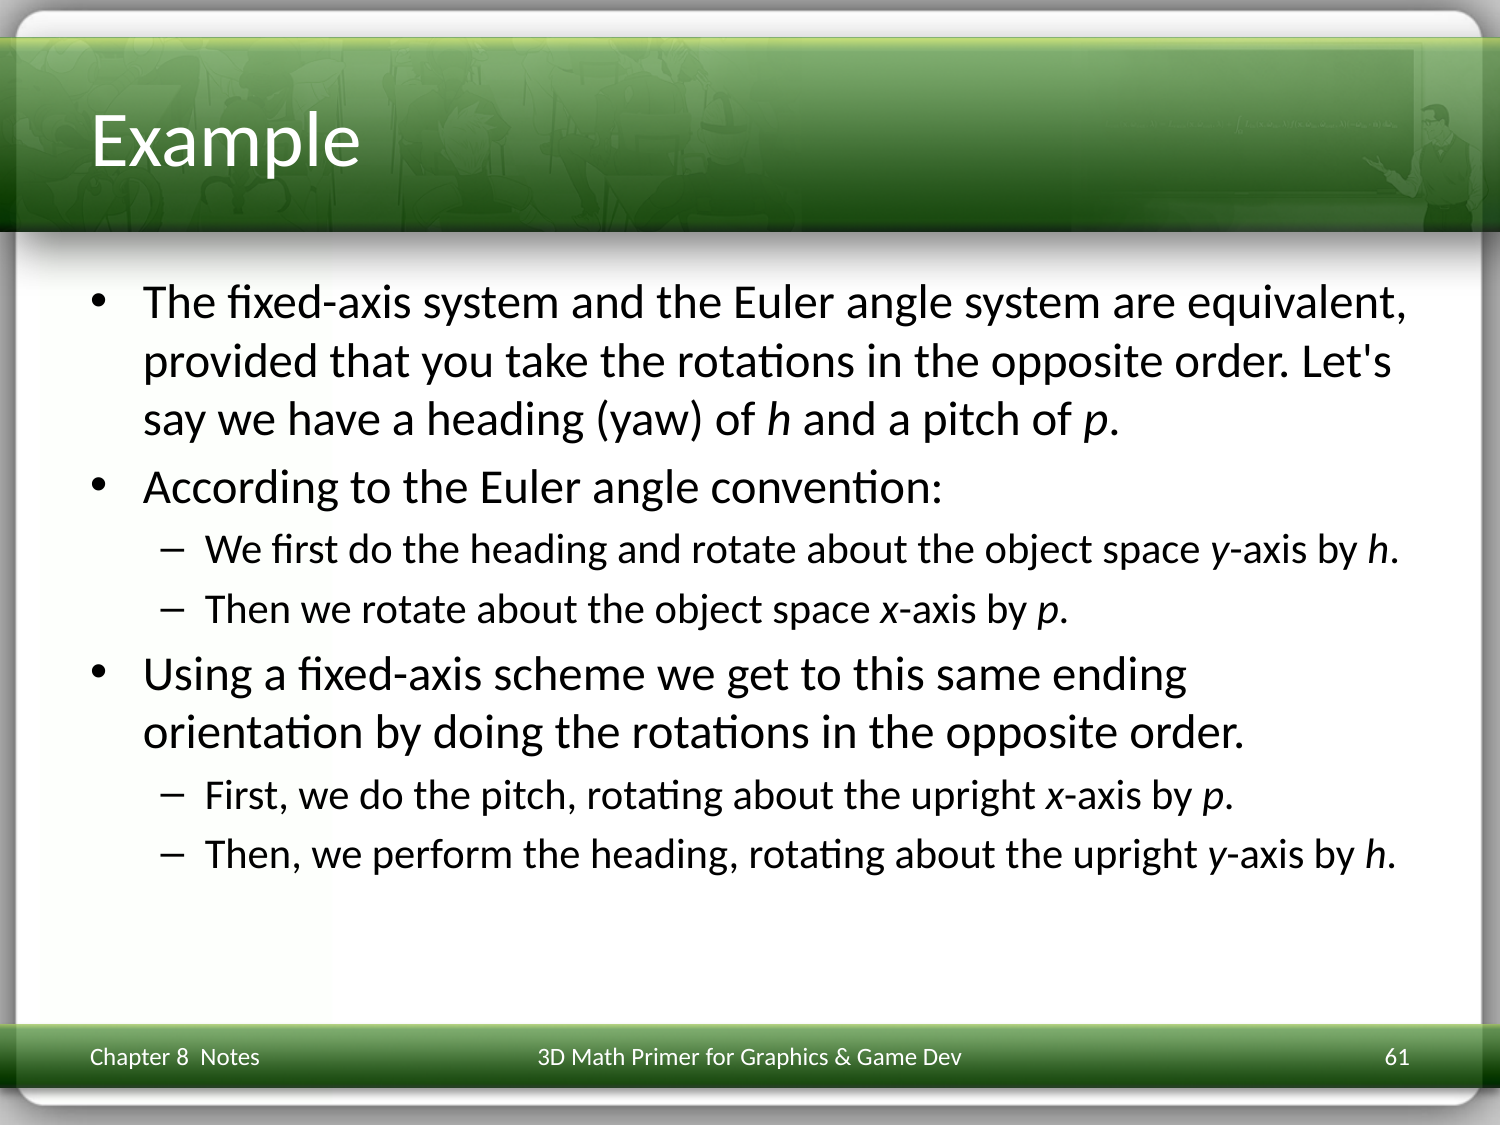

# Example
The fixed-axis system and the Euler angle system are equivalent, provided that you take the rotations in the opposite order. Let's say we have a heading (yaw) of h and a pitch of p.
According to the Euler angle convention:
We first do the heading and rotate about the object space y-axis by h.
Then we rotate about the object space x-axis by p.
Using a fixed-axis scheme we get to this same ending orientation by doing the rotations in the opposite order.
First, we do the pitch, rotating about the upright x-axis by p.
Then, we perform the heading, rotating about the upright y-axis by h.
Chapter 8  Notes
3D Math Primer for Graphics & Game Dev
61